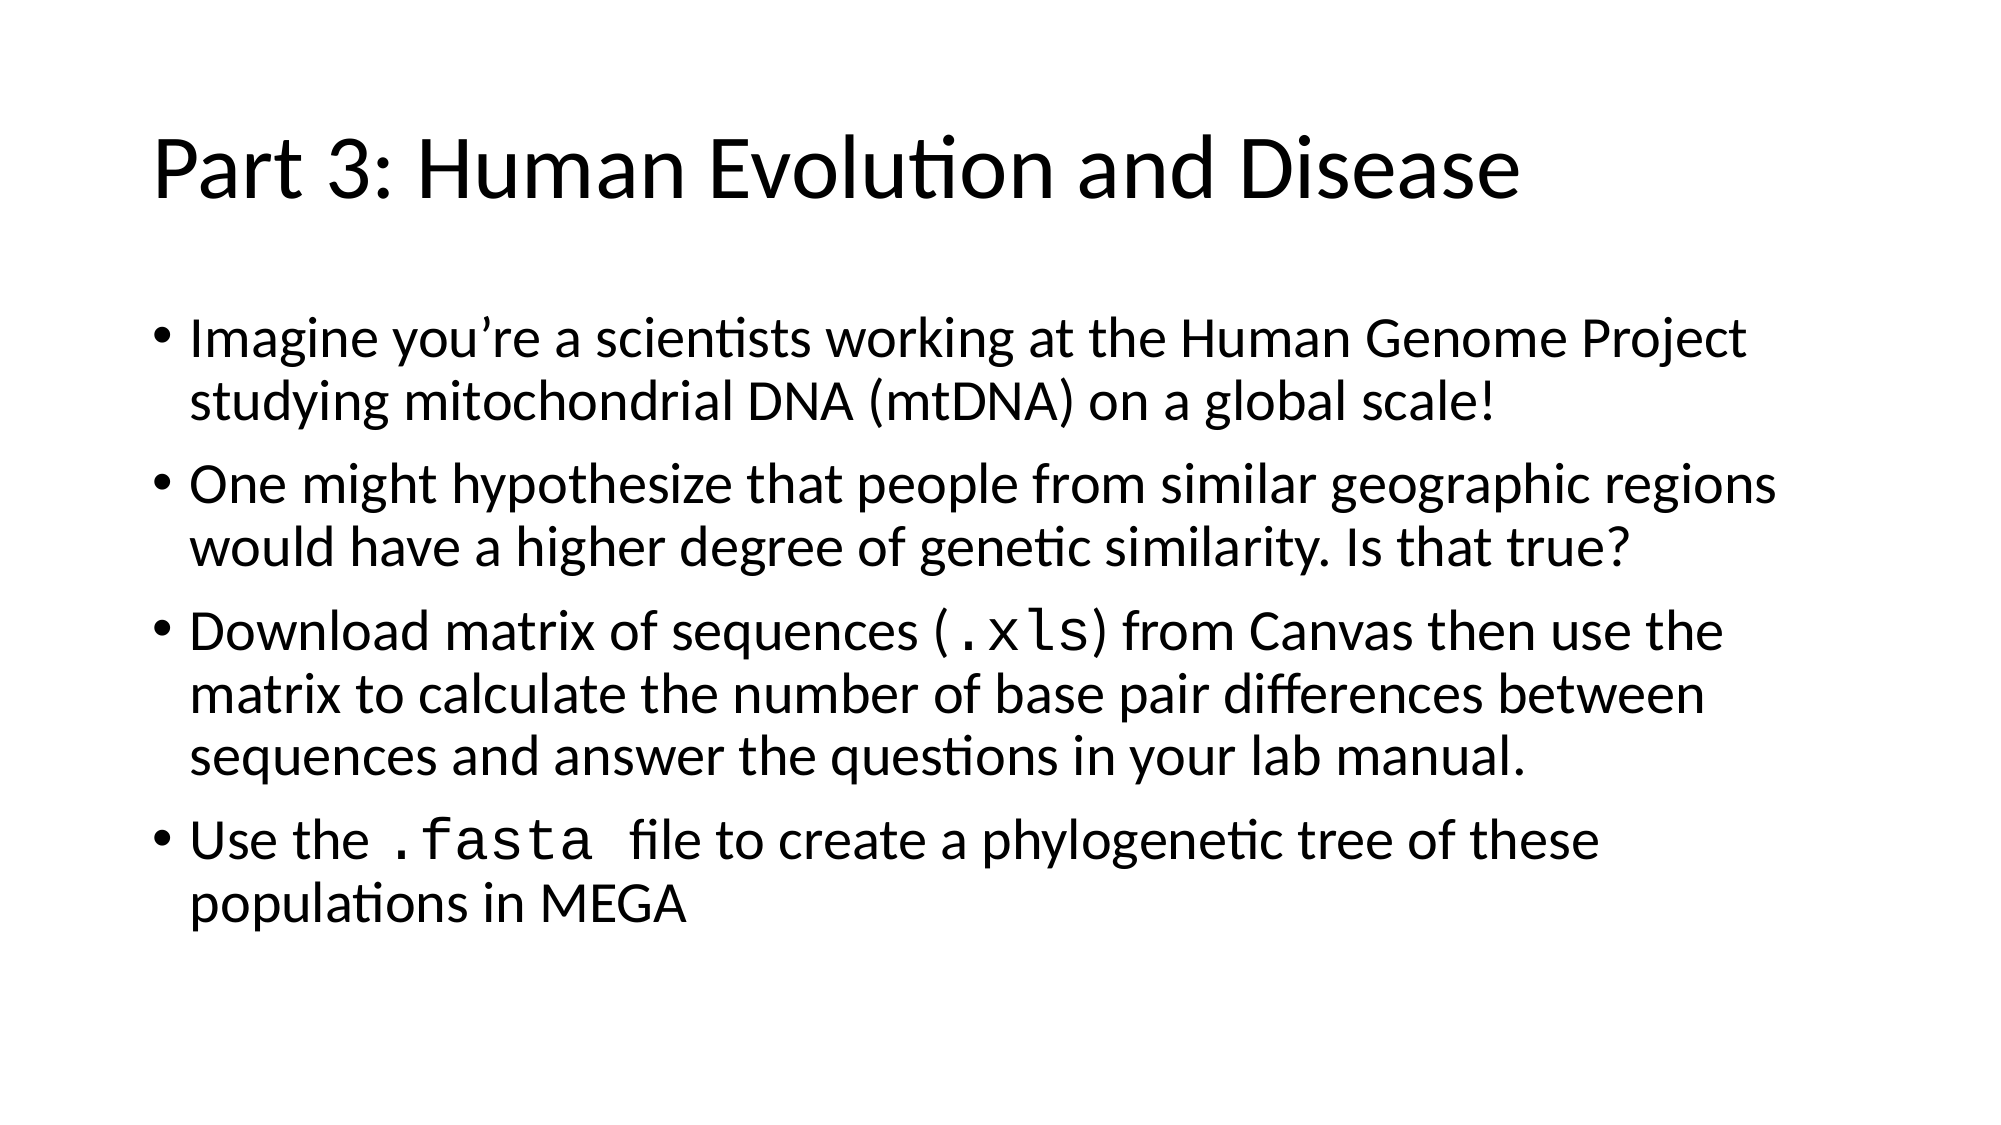

# Part 3: Human Evolution and Disease
Imagine you’re a scientists working at the Human Genome Project studying mitochondrial DNA (mtDNA) on a global scale!
One might hypothesize that people from similar geographic regions would have a higher degree of genetic similarity. Is that true?
Download matrix of sequences (.xls) from Canvas then use the matrix to calculate the number of base pair differences between sequences and answer the questions in your lab manual.
Use the .fasta file to create a phylogenetic tree of these populations in MEGA